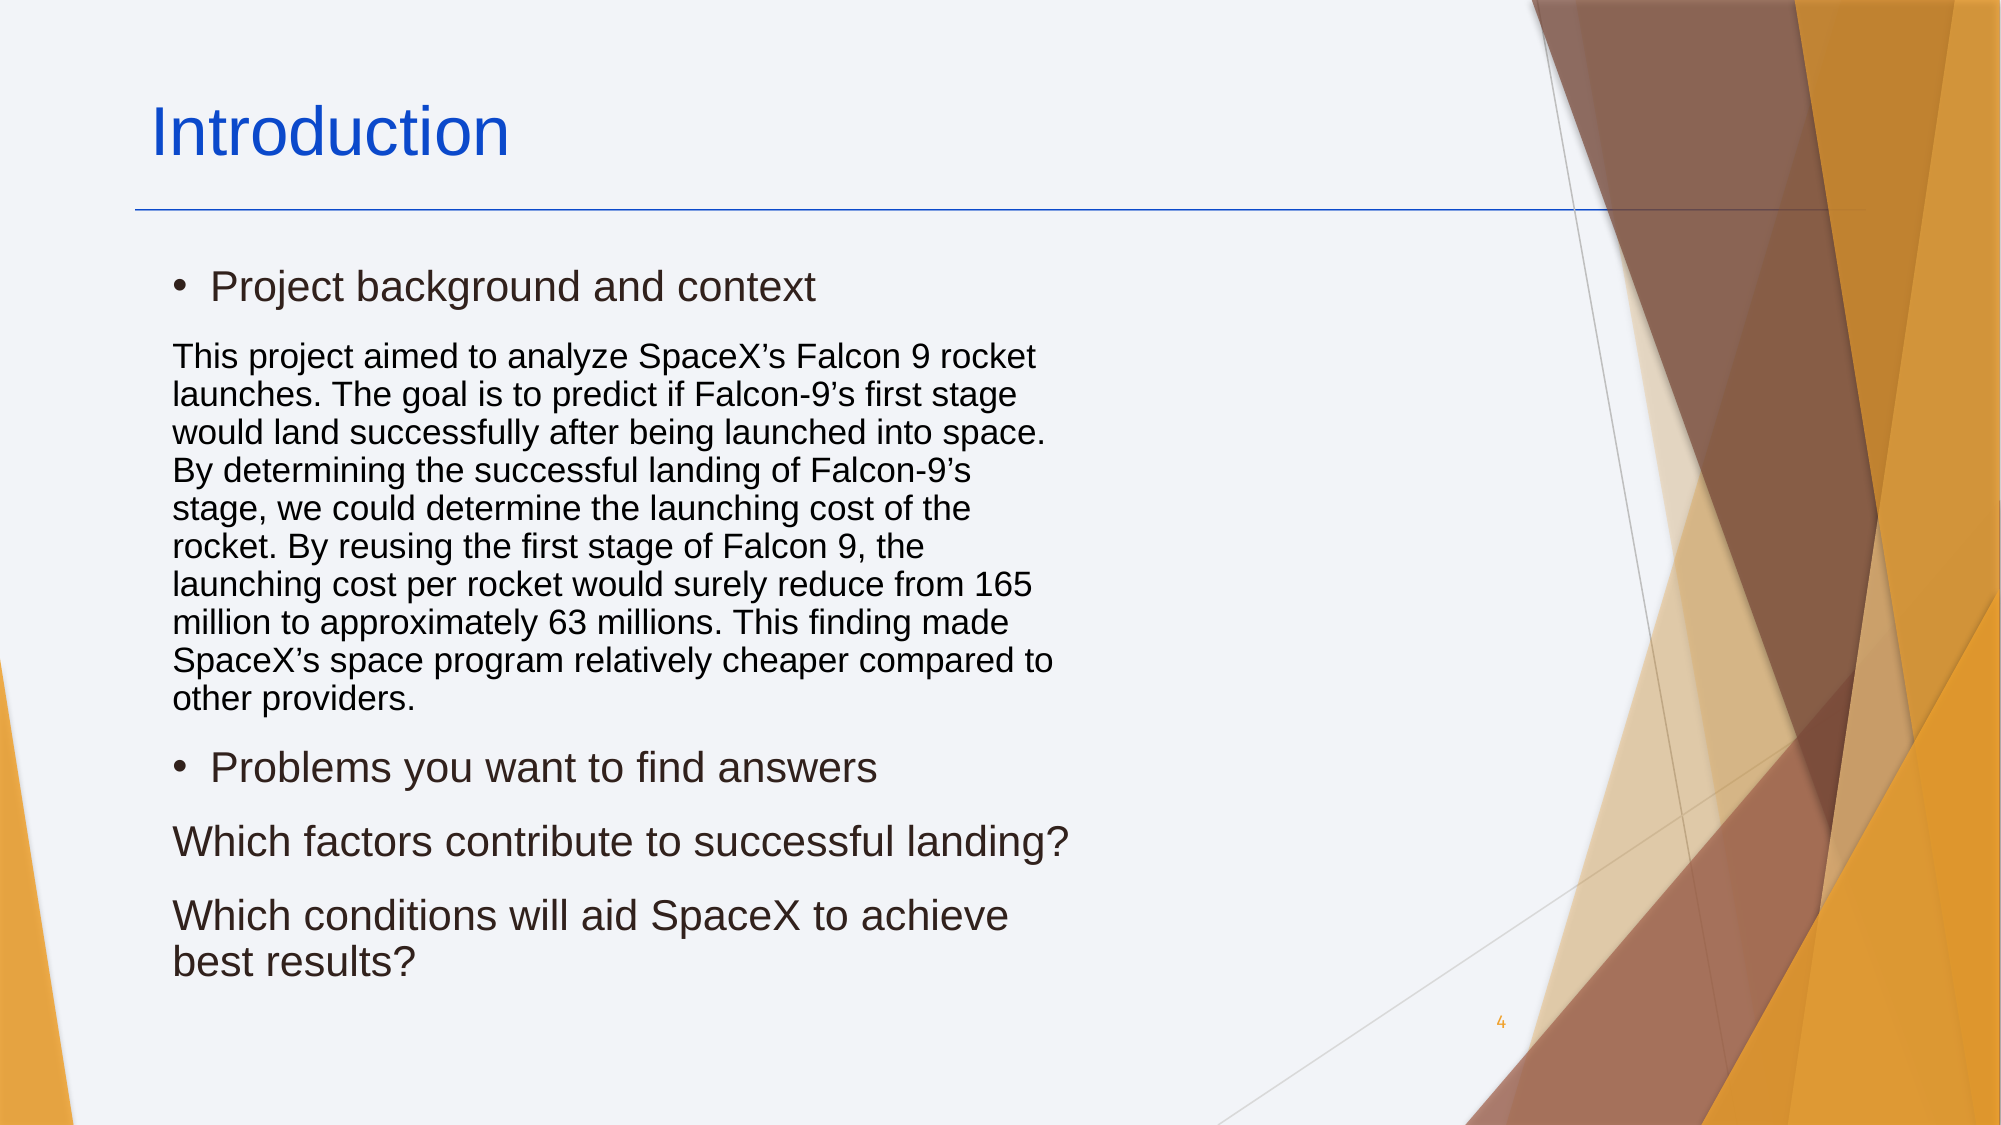

Introduction
Project background and context
This project aimed to analyze SpaceX’s Falcon 9 rocket launches. The goal is to predict if Falcon-9’s first stage would land successfully after being launched into space. By determining the successful landing of Falcon-9’s stage, we could determine the launching cost of the rocket. By reusing the first stage of Falcon 9, the launching cost per rocket would surely reduce from 165 million to approximately 63 millions. This finding made SpaceX’s space program relatively cheaper compared to other providers.
Problems you want to find answers
Which factors contribute to successful landing?
Which conditions will aid SpaceX to achieve best results?
4